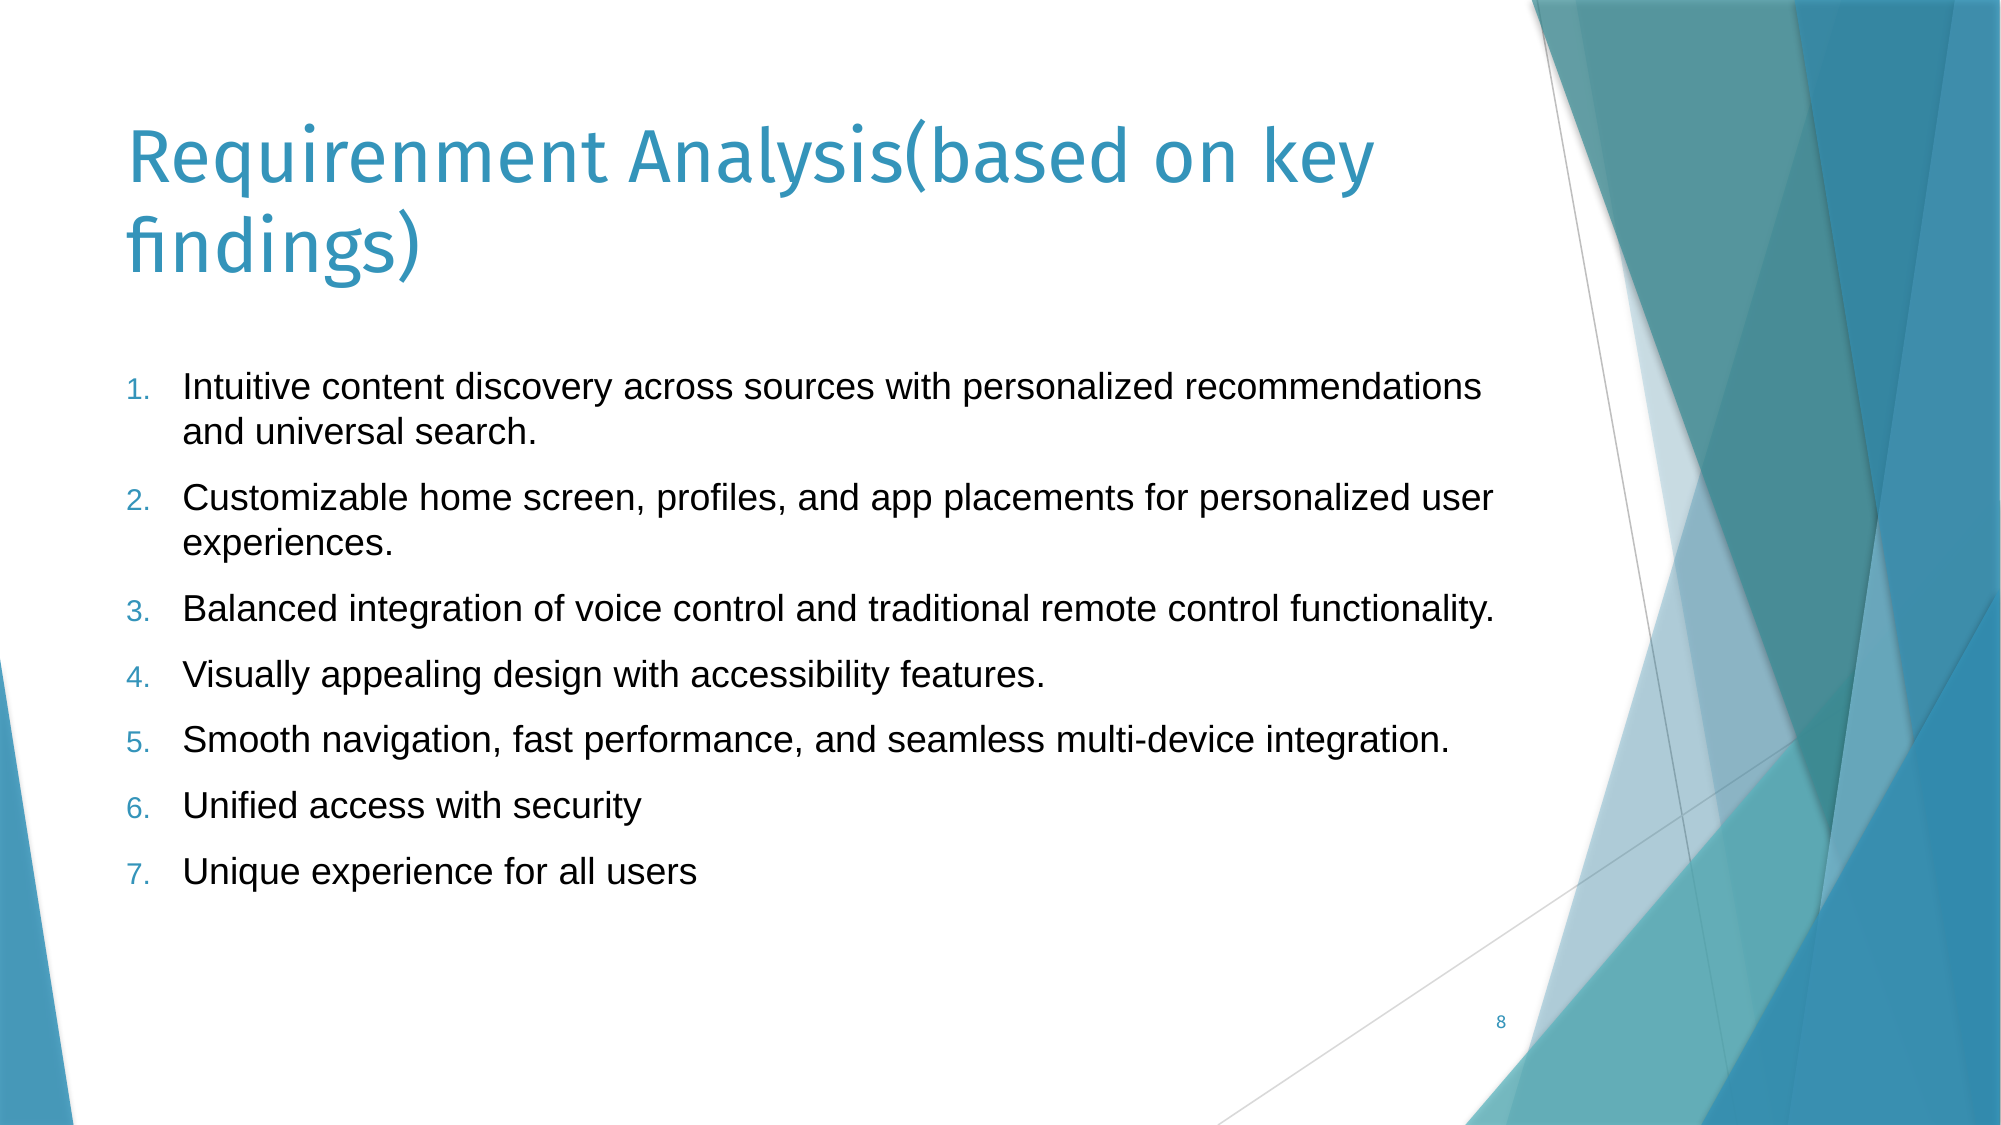

# Requirenment Analysis(based on key findings)
Intuitive content discovery across sources with personalized recommendations and universal search.
Customizable home screen, profiles, and app placements for personalized user experiences.
Balanced integration of voice control and traditional remote control functionality.
Visually appealing design with accessibility features.
Smooth navigation, fast performance, and seamless multi-device integration.
Unified access with security
Unique experience for all users

8